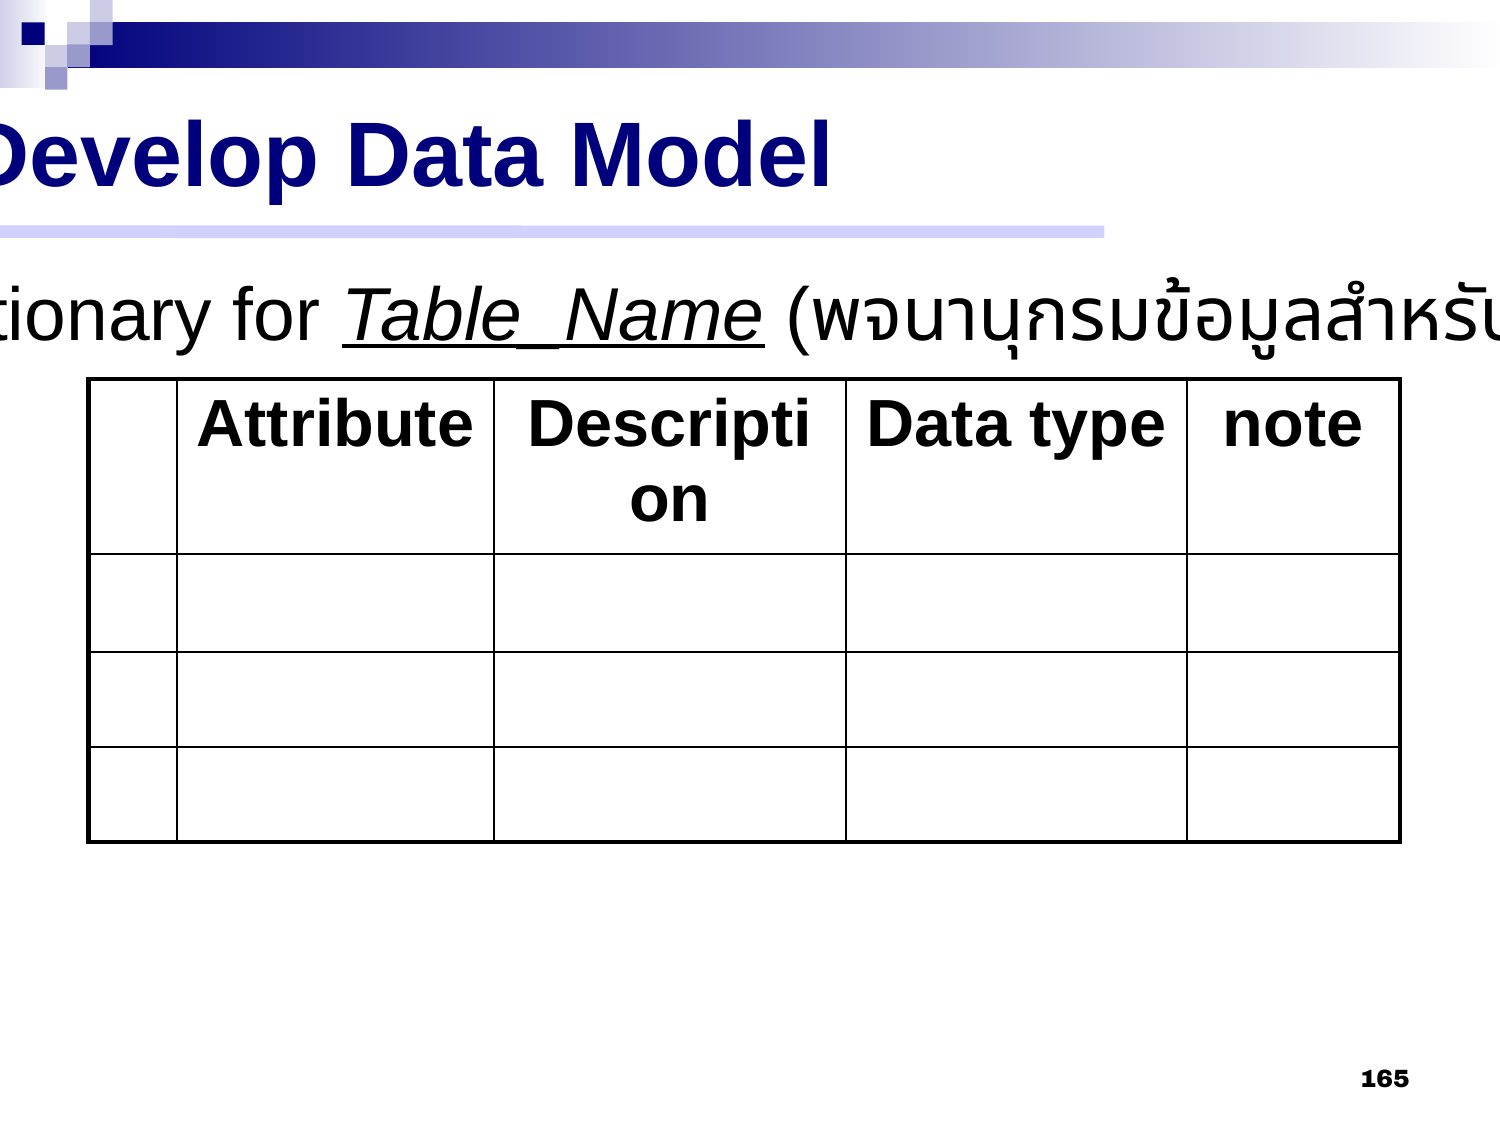

Develop Data Model

Data Dictionary for Table_Name (พจนานุกรมข้อมูลสำหรับ ชื่อตาราง)
|  | Attribute | Description | Data type | note |
| --- | --- | --- | --- | --- |
|  |  |  |  |  |
|  |  |  |  |  |
|  |  |  |  |  |
165